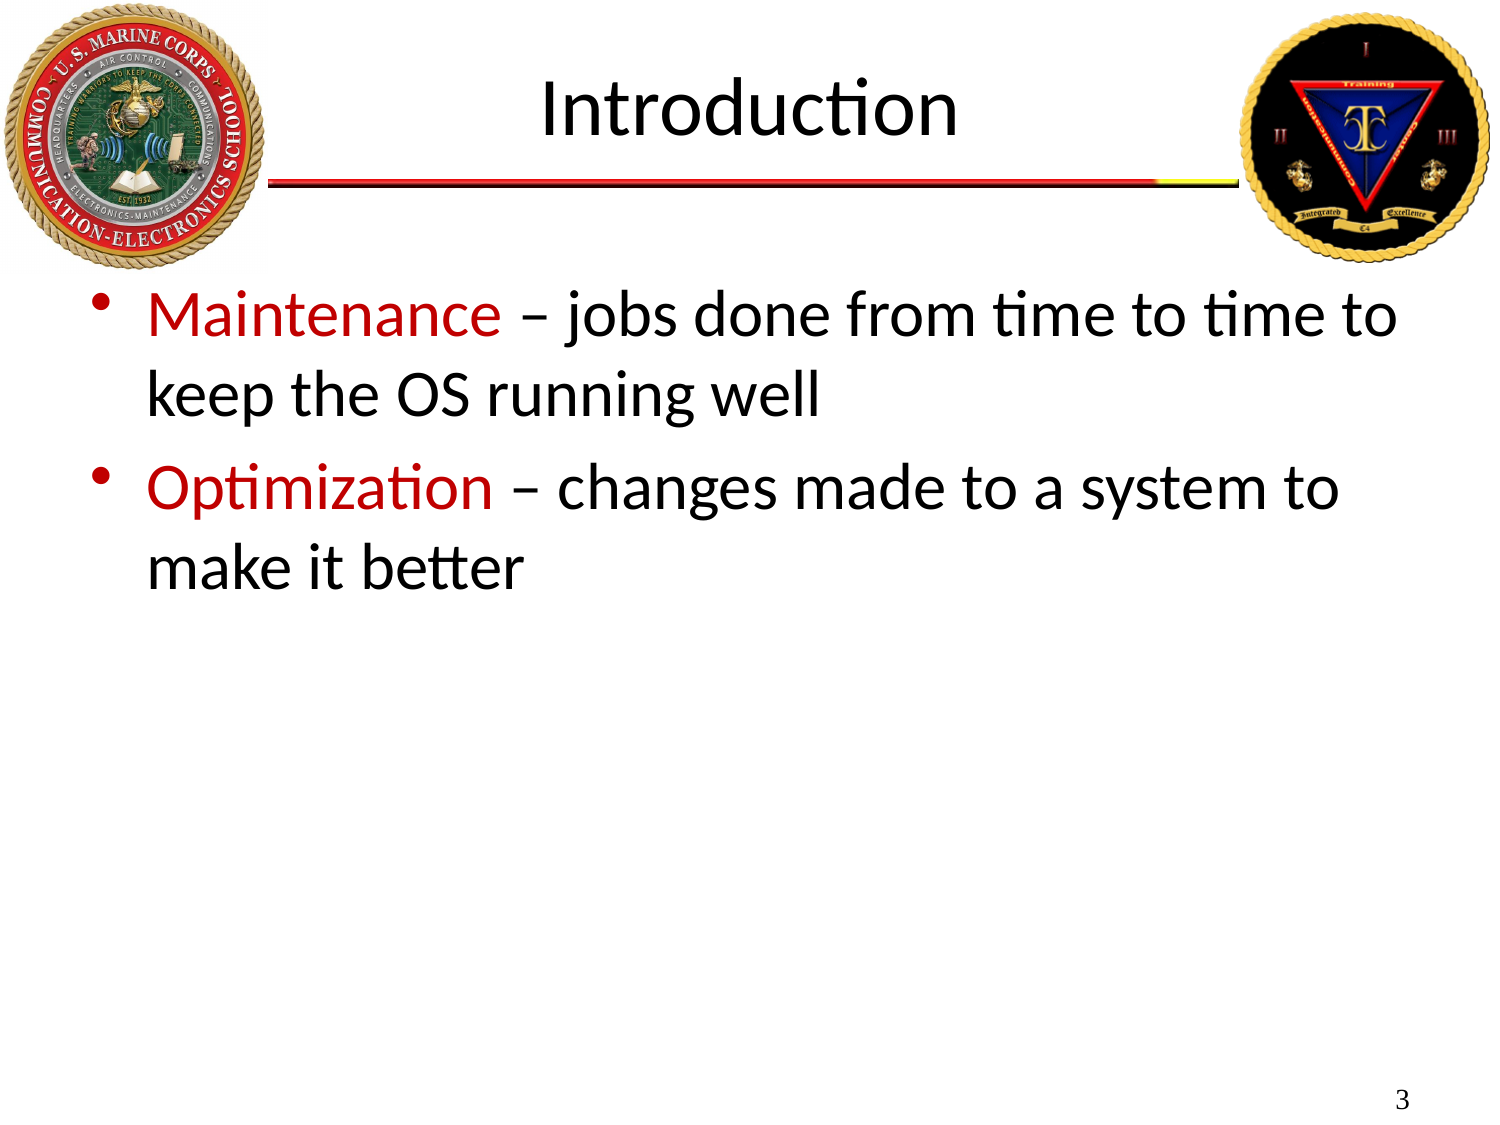

# Introduction
Maintenance – jobs done from time to time to keep the OS running well
Optimization – changes made to a system to make it better